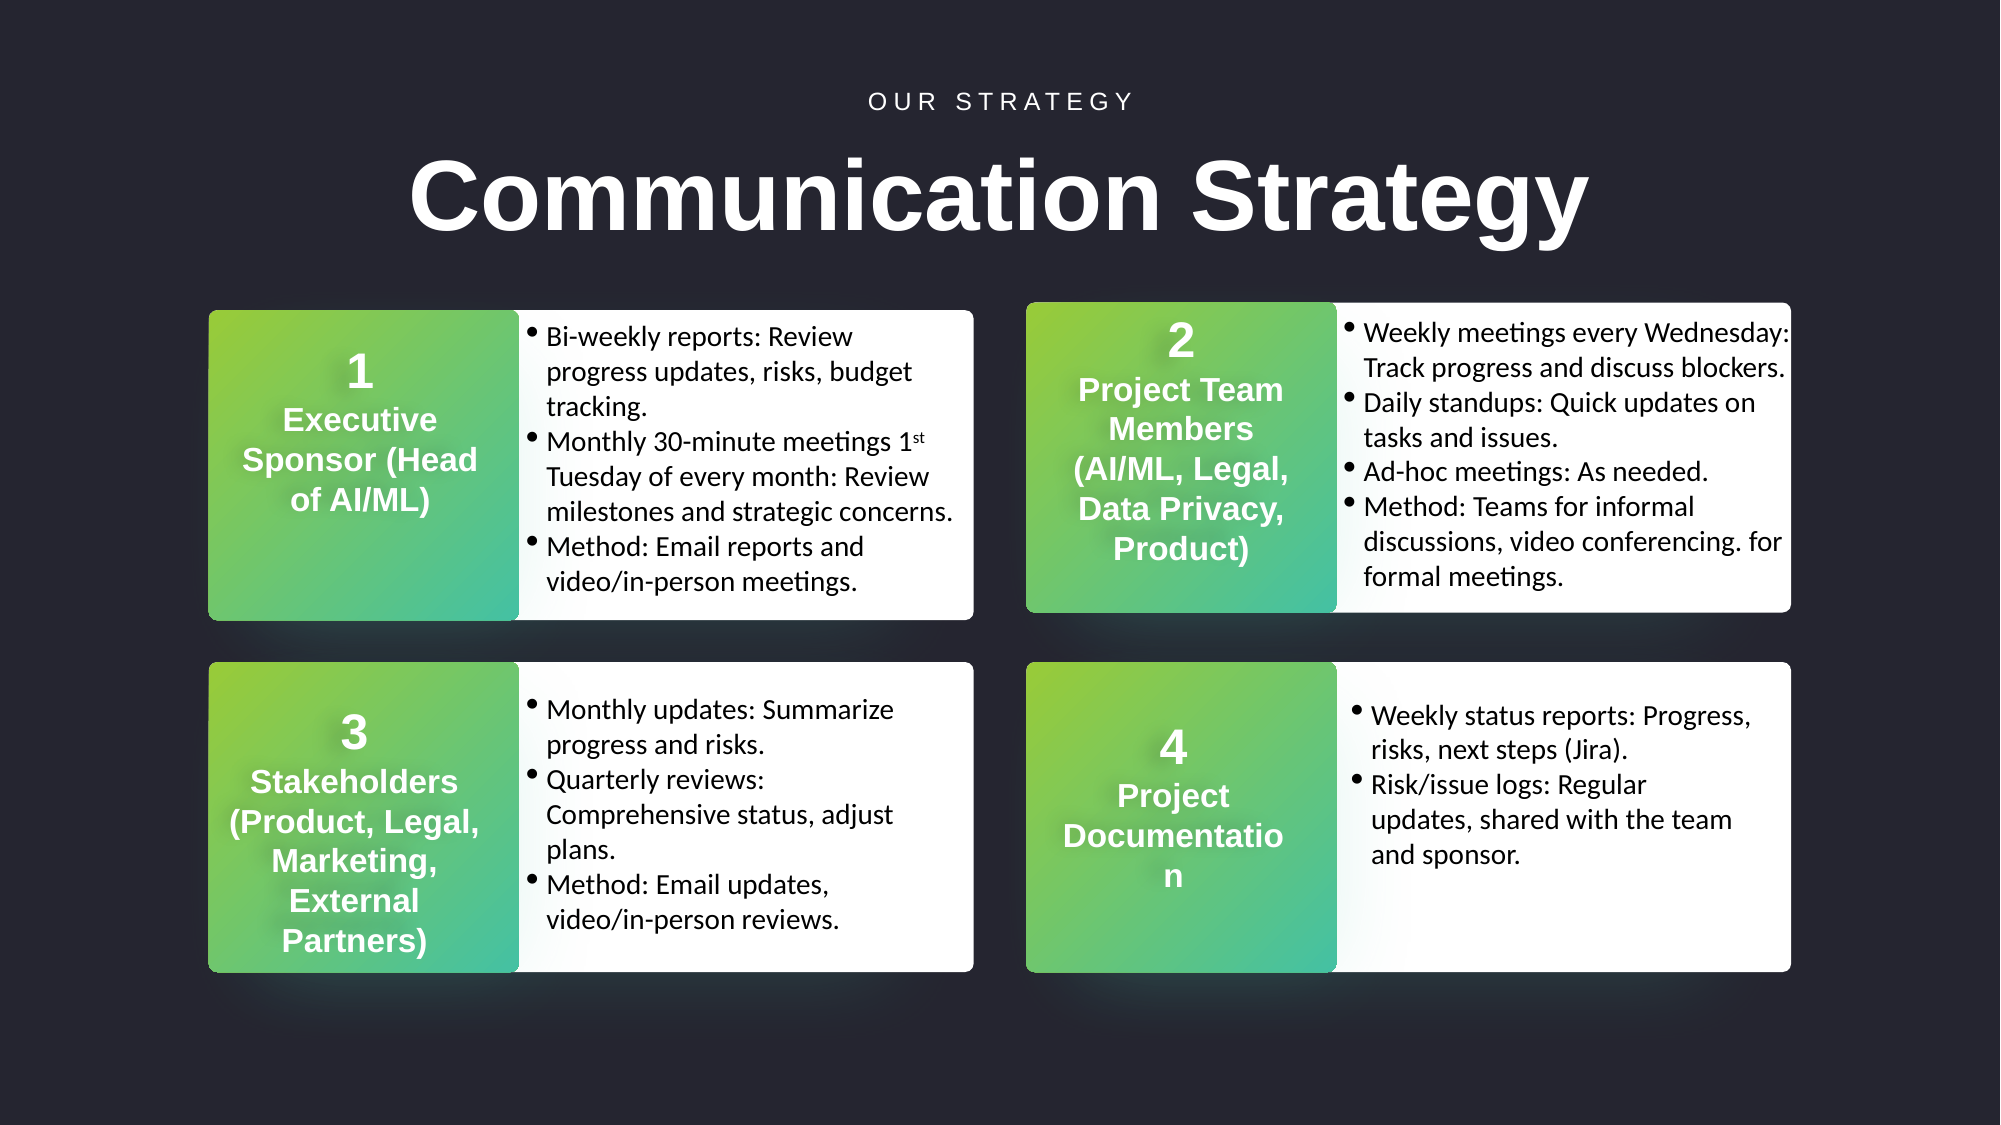

OUR STRATEGY
Communication Strategy

Weekly meetings every Wednesday: Track progress and discuss blockers.
Daily standups: Quick updates on tasks and issues.
Ad-hoc meetings: As needed.
Method: Teams for informal discussions, video conferencing. for formal meetings.

Bi-weekly reports: Review progress updates, risks, budget tracking.
Monthly 30-minute meetings 1st Tuesday of every month: Review milestones and strategic concerns.
Method: Email reports and video/in-person meetings.
1
Executive Sponsor (Head of AI/ML)
2
Project Team Members (AI/ML, Legal, Data Privacy, Product)

Monthly updates: Summarize progress and risks.
Quarterly reviews: Comprehensive status, adjust plans.
Method: Email updates, video/in-person reviews.
4
Project Documentation
3
Stakeholders (Product, Legal, Marketing, External Partners)
Weekly status reports: Progress, risks, next steps (Jira).
Risk/issue logs: Regular updates, shared with the team and sponsor.